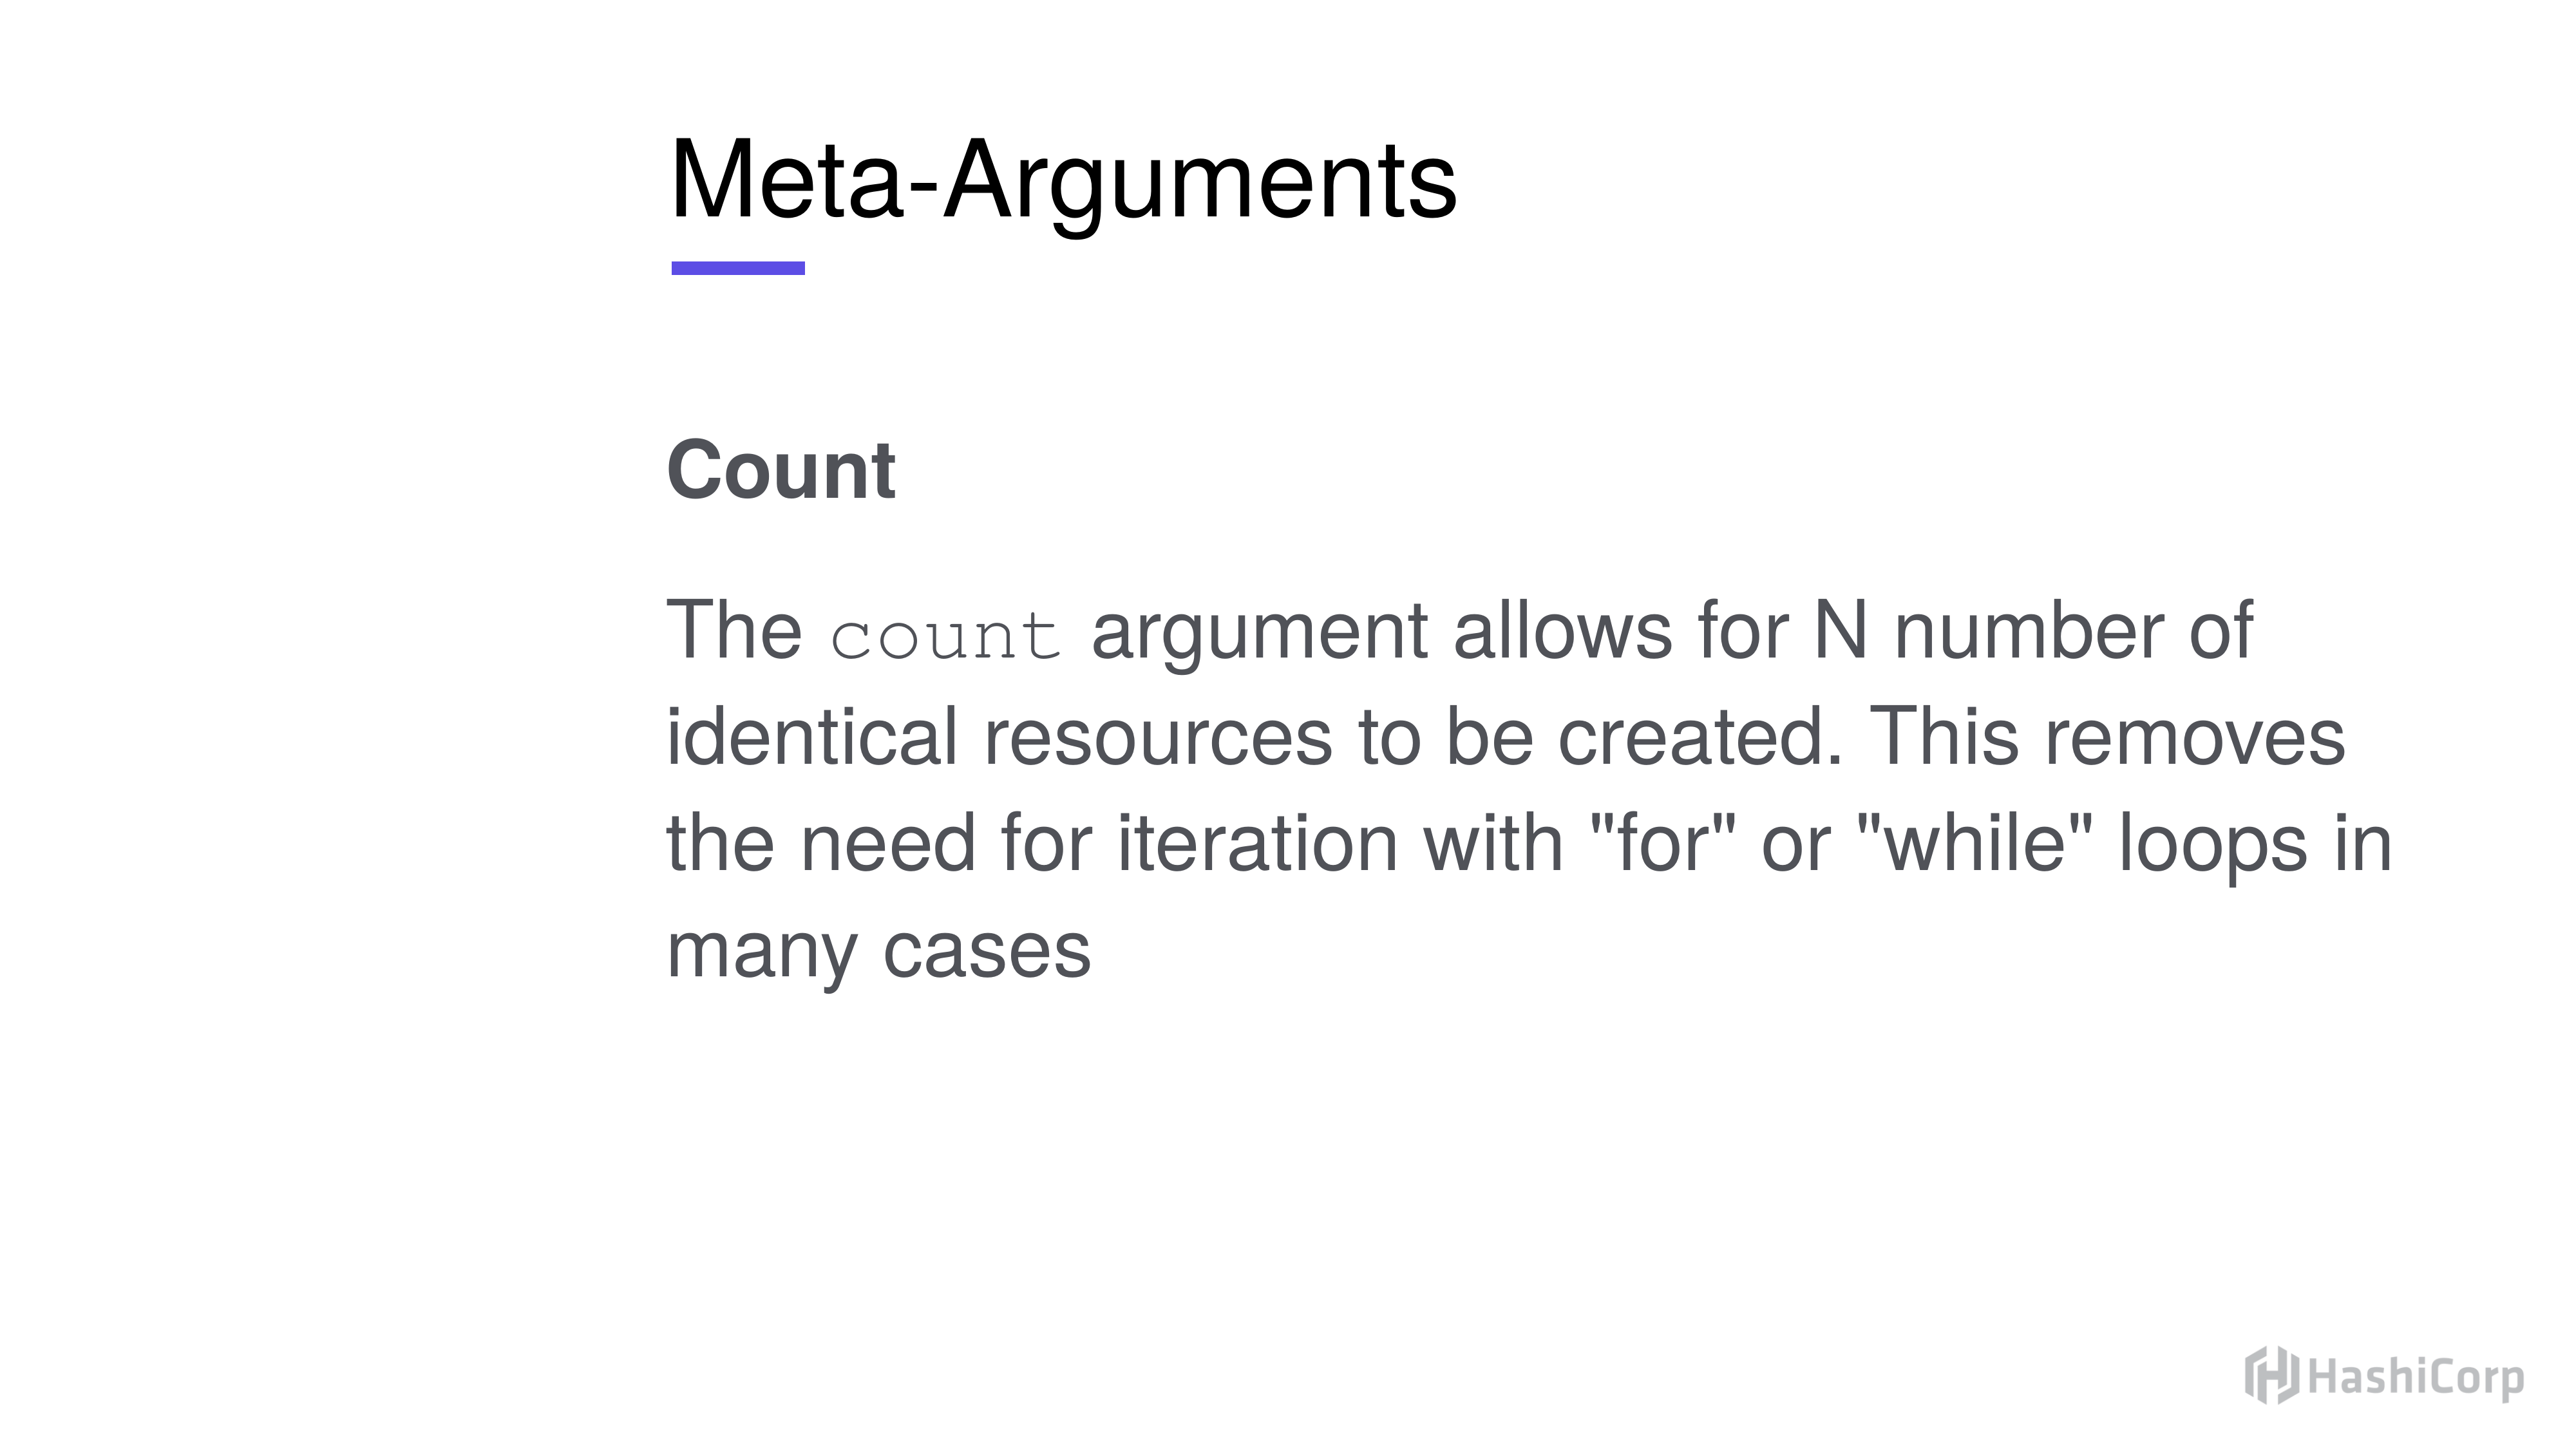

# Meta-Arguments
Count
The count argument allows for N number of identical resources to be created. This removes the need for iteration with "for" or "while" loops in many cases
224